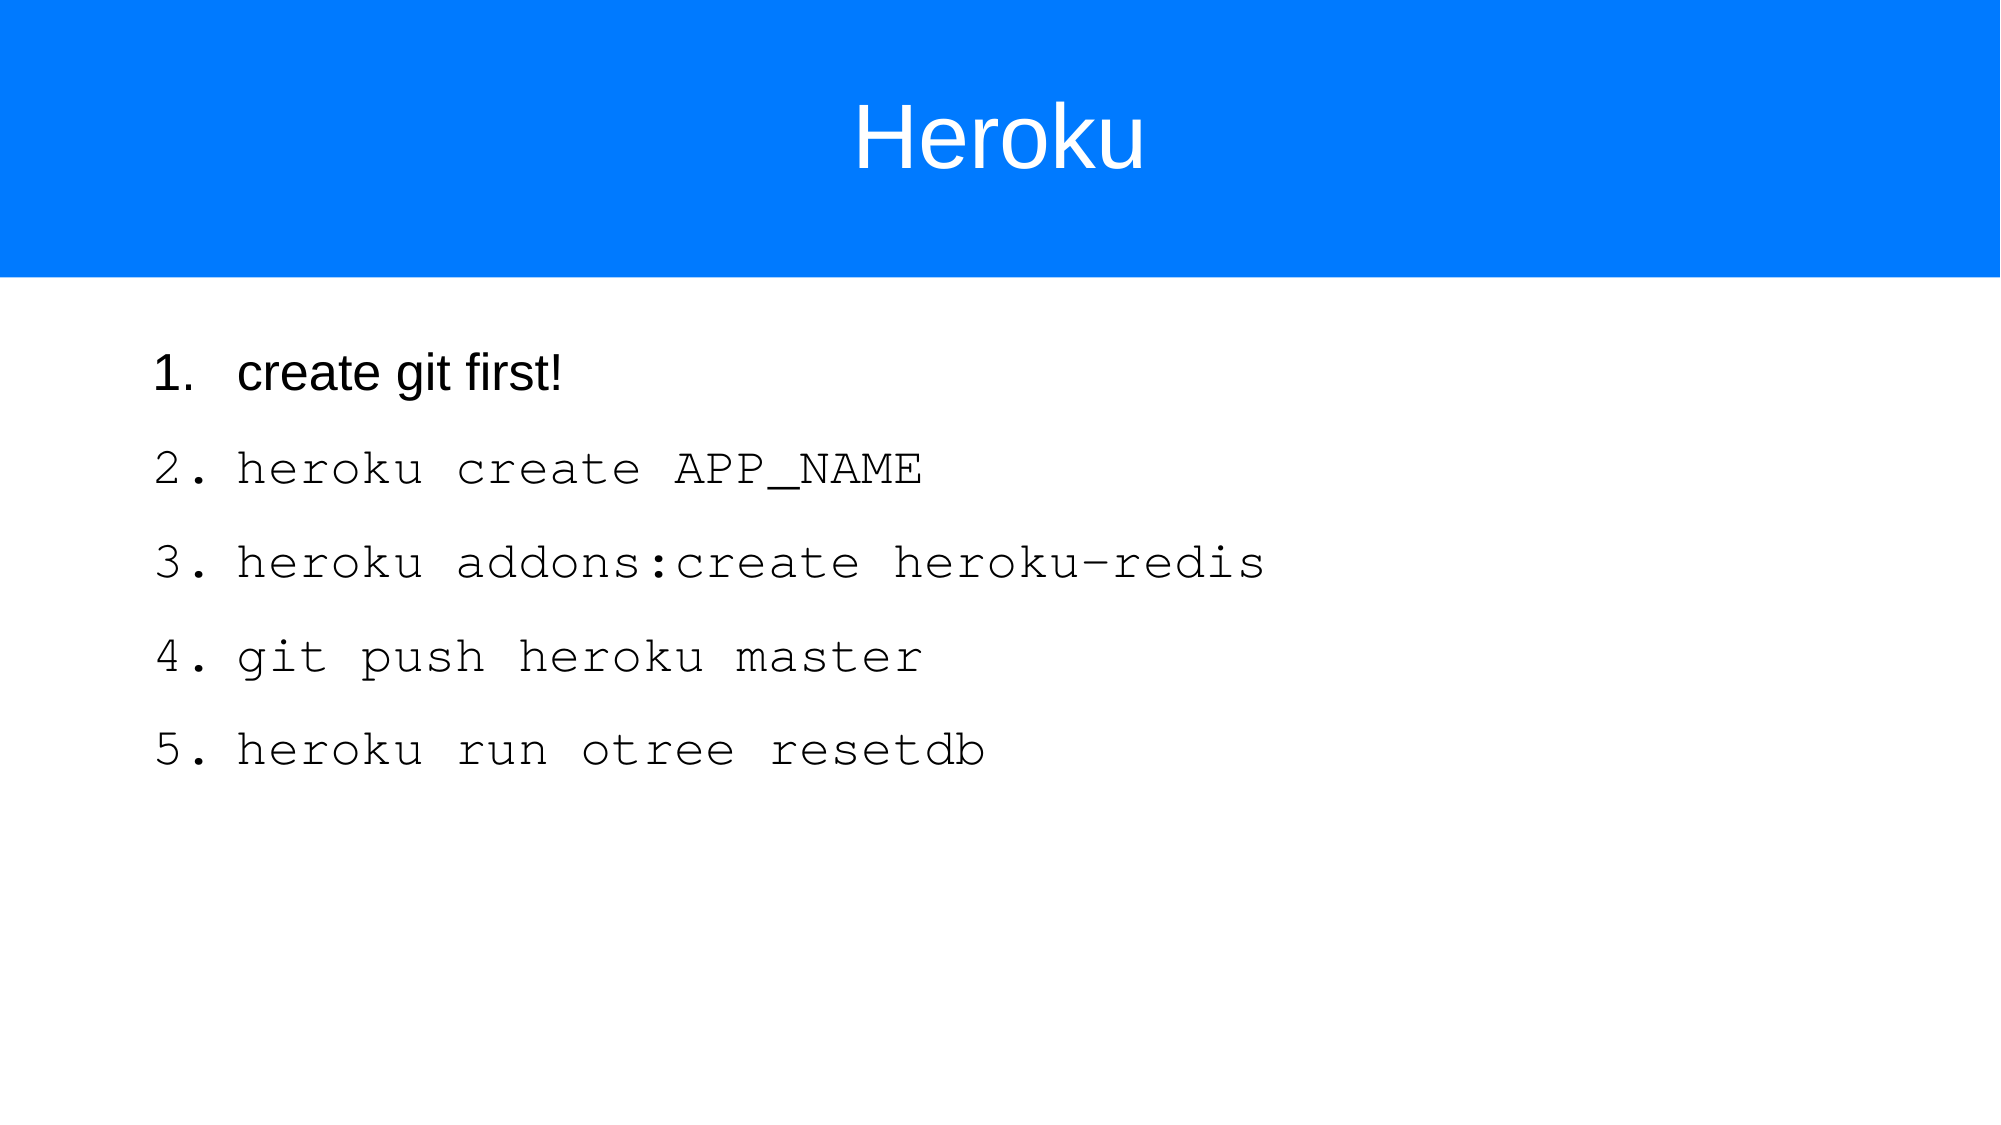

# Heroku
create git first!
heroku create APP_NAME
heroku addons:create heroku-redis
git push heroku master
heroku run otree resetdb